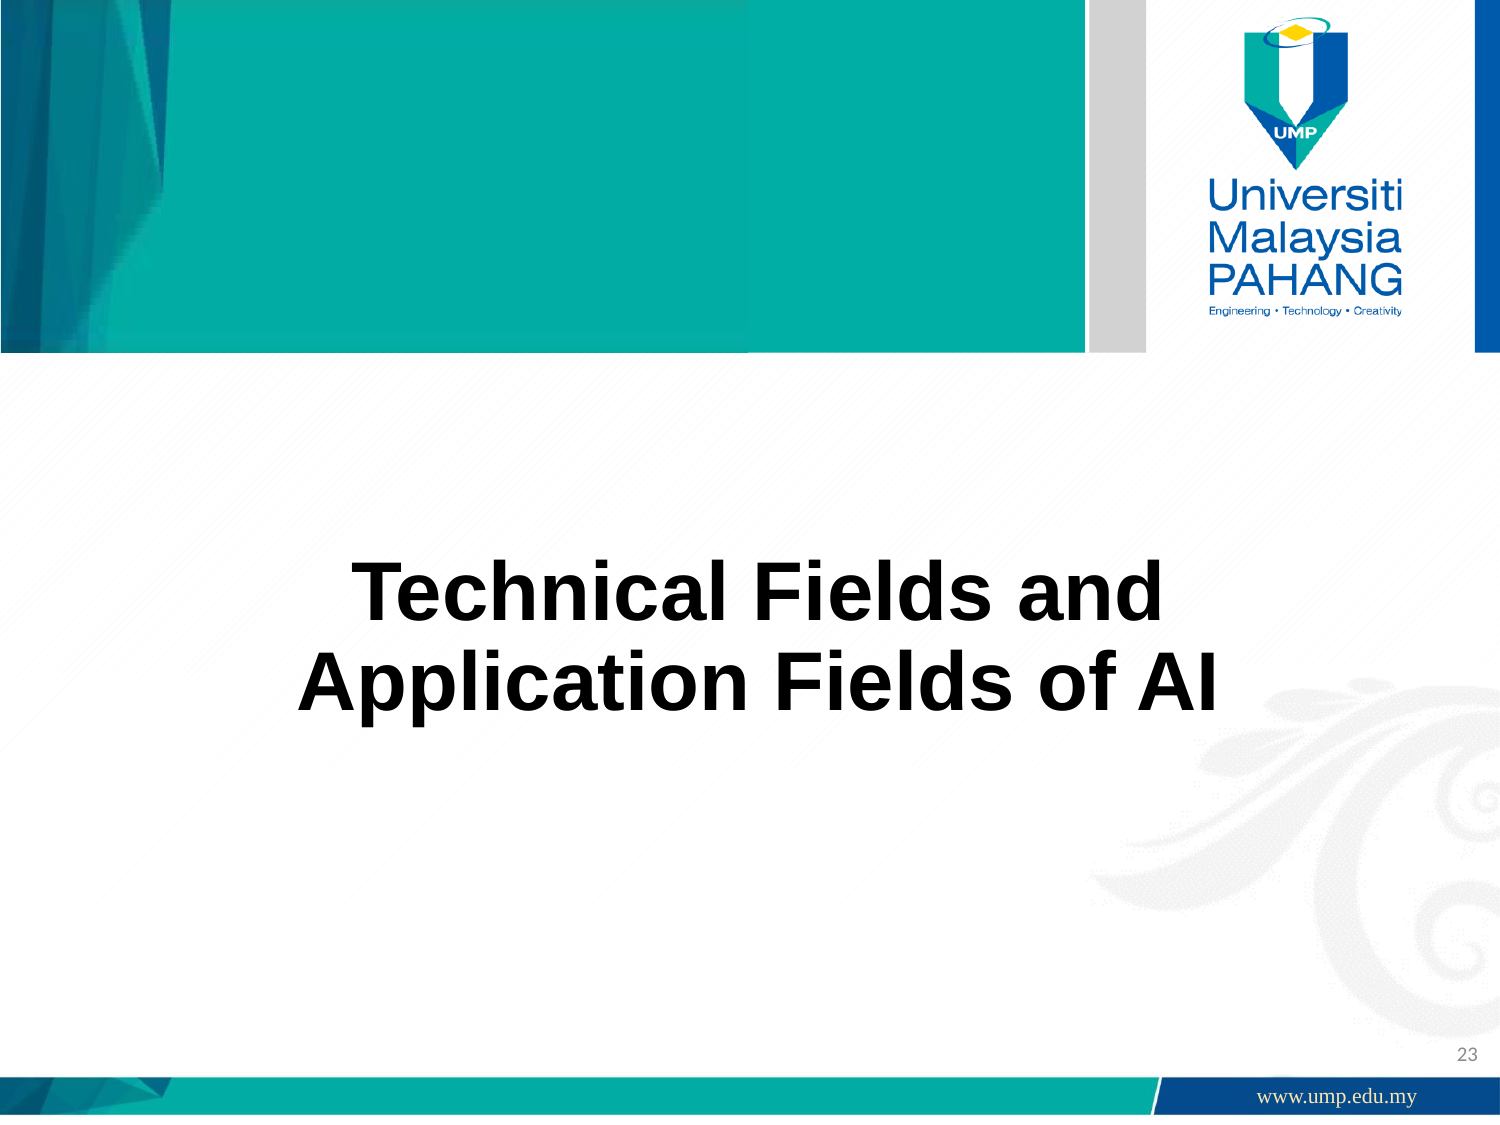

# Technical Fields and Application Fields of AI
23